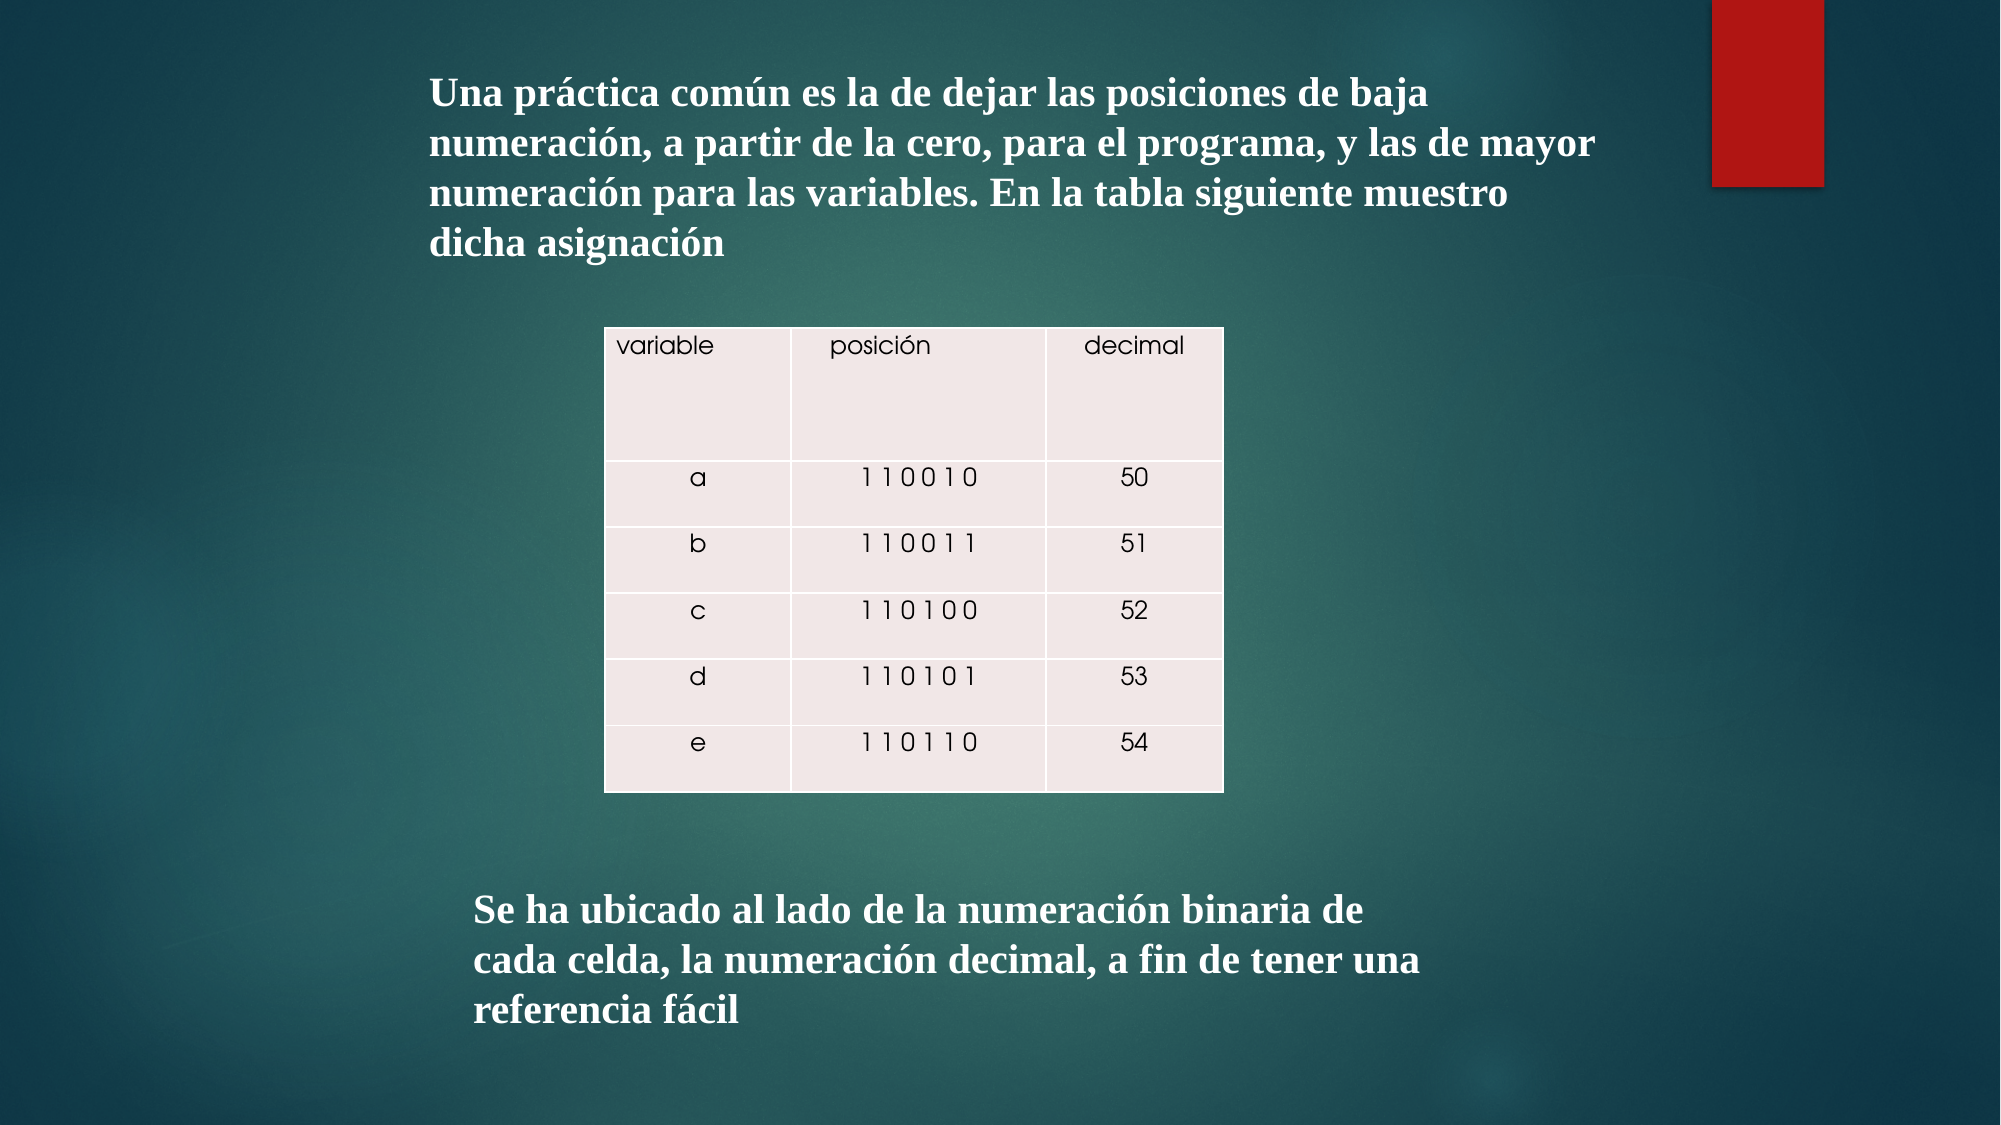

Una práctica común es la de dejar las posiciones de baja numeración, a partir de la cero, para el programa, y las de mayor numeración para las variables. En la tabla siguiente muestro dicha asignación
| variable | posición | decimal |
| --- | --- | --- |
| a | 1 1 0 0 1 0 | 50 |
| b | 1 1 0 0 1 1 | 51 |
| c | 1 1 0 1 0 0 | 52 |
| d | 1 1 0 1 0 1 | 53 |
| e | 1 1 0 1 1 0 | 54 |
Se ha ubicado al lado de la numeración binaria de cada celda, la numeración decimal, a fin de tener una referencia fácil